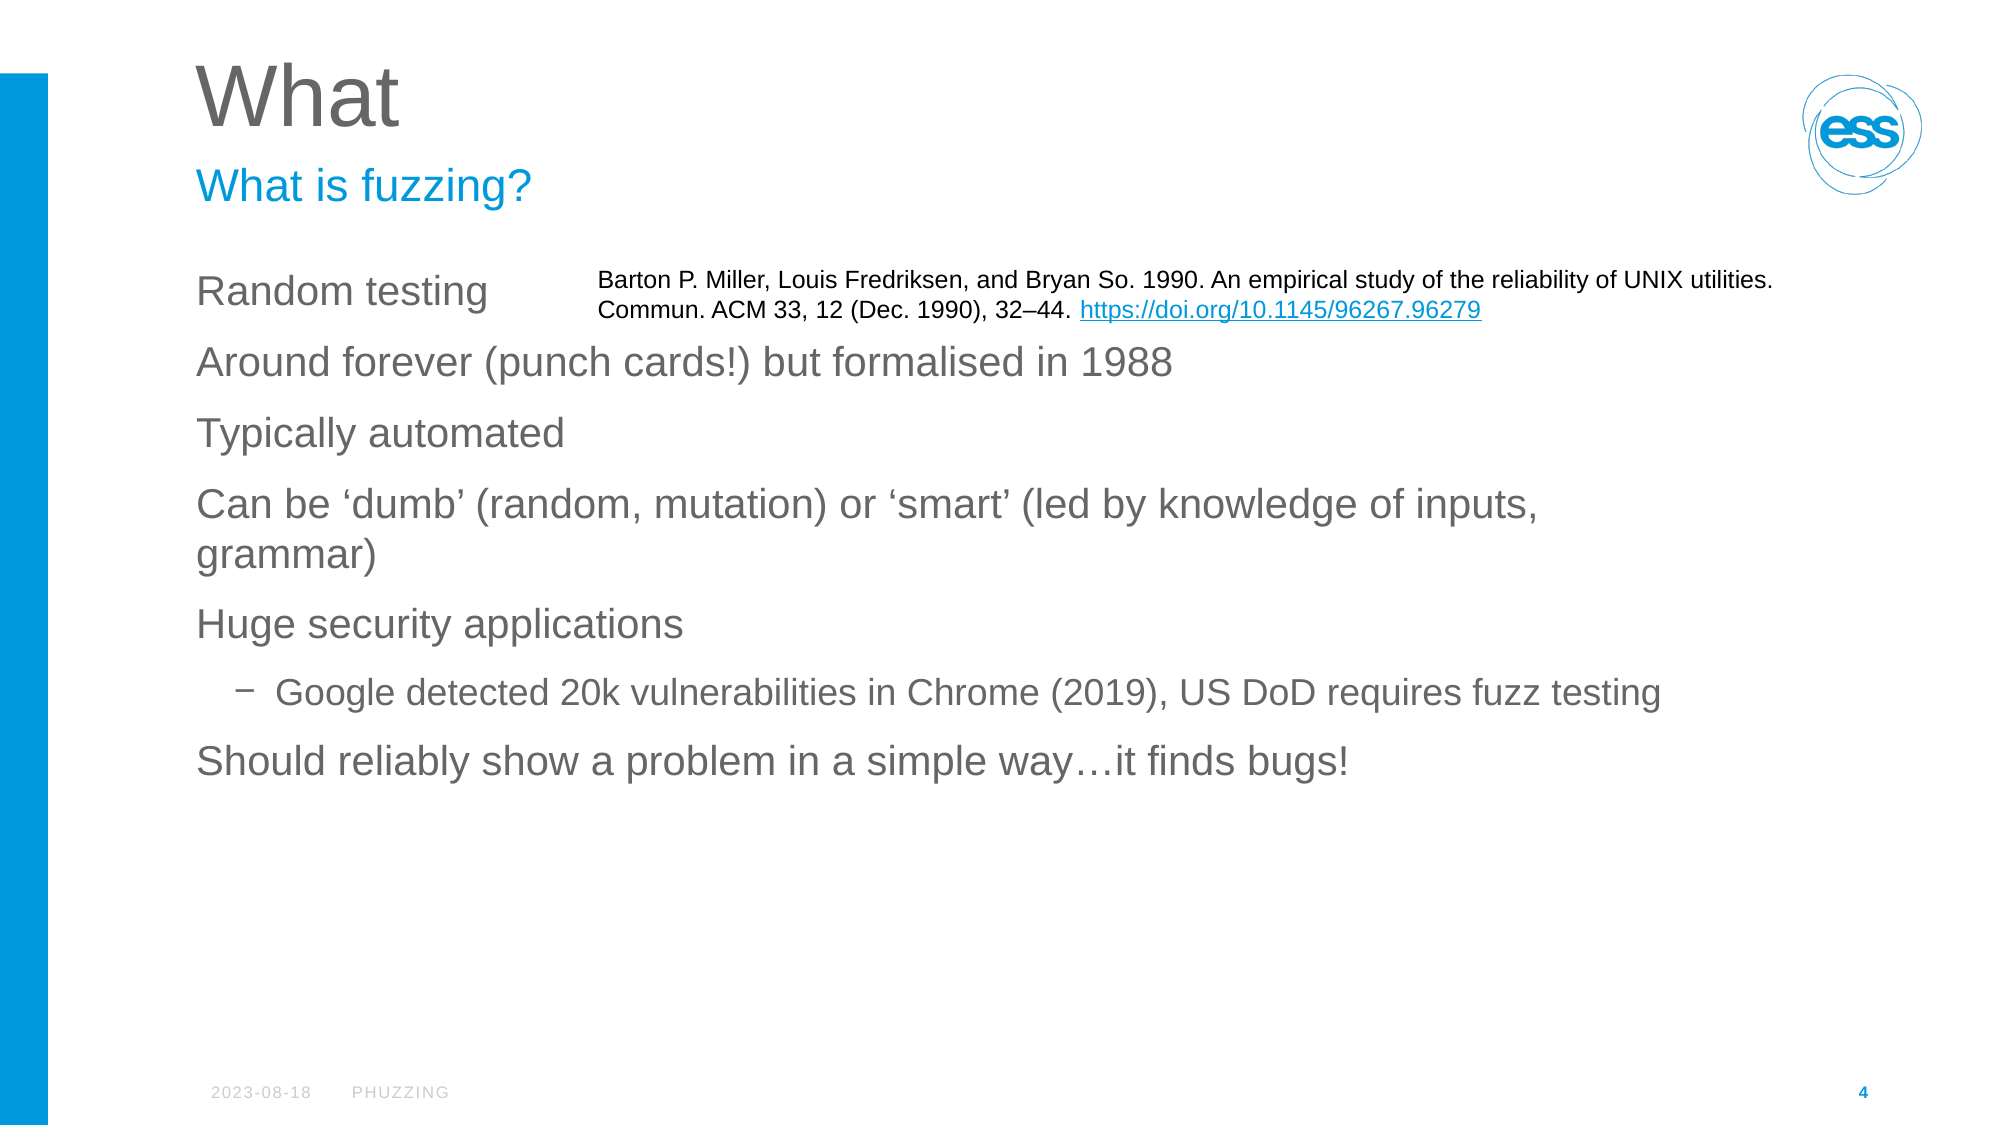

# What
What is fuzzing?
Random testing
Around forever (punch cards!) but formalised in 1988
Typically automated
Can be ‘dumb’ (random, mutation) or ‘smart’ (led by knowledge of inputs, grammar)
Huge security applications
Google detected 20k vulnerabilities in Chrome (2019), US DoD requires fuzz testing
Should reliably show a problem in a simple way…it finds bugs!
Barton P. Miller, Louis Fredriksen, and Bryan So. 1990. An empirical study of the reliability of UNIX utilities. Commun. ACM 33, 12 (Dec. 1990), 32–44. https://doi.org/10.1145/96267.96279

2023-08-18
Phuzzing
4